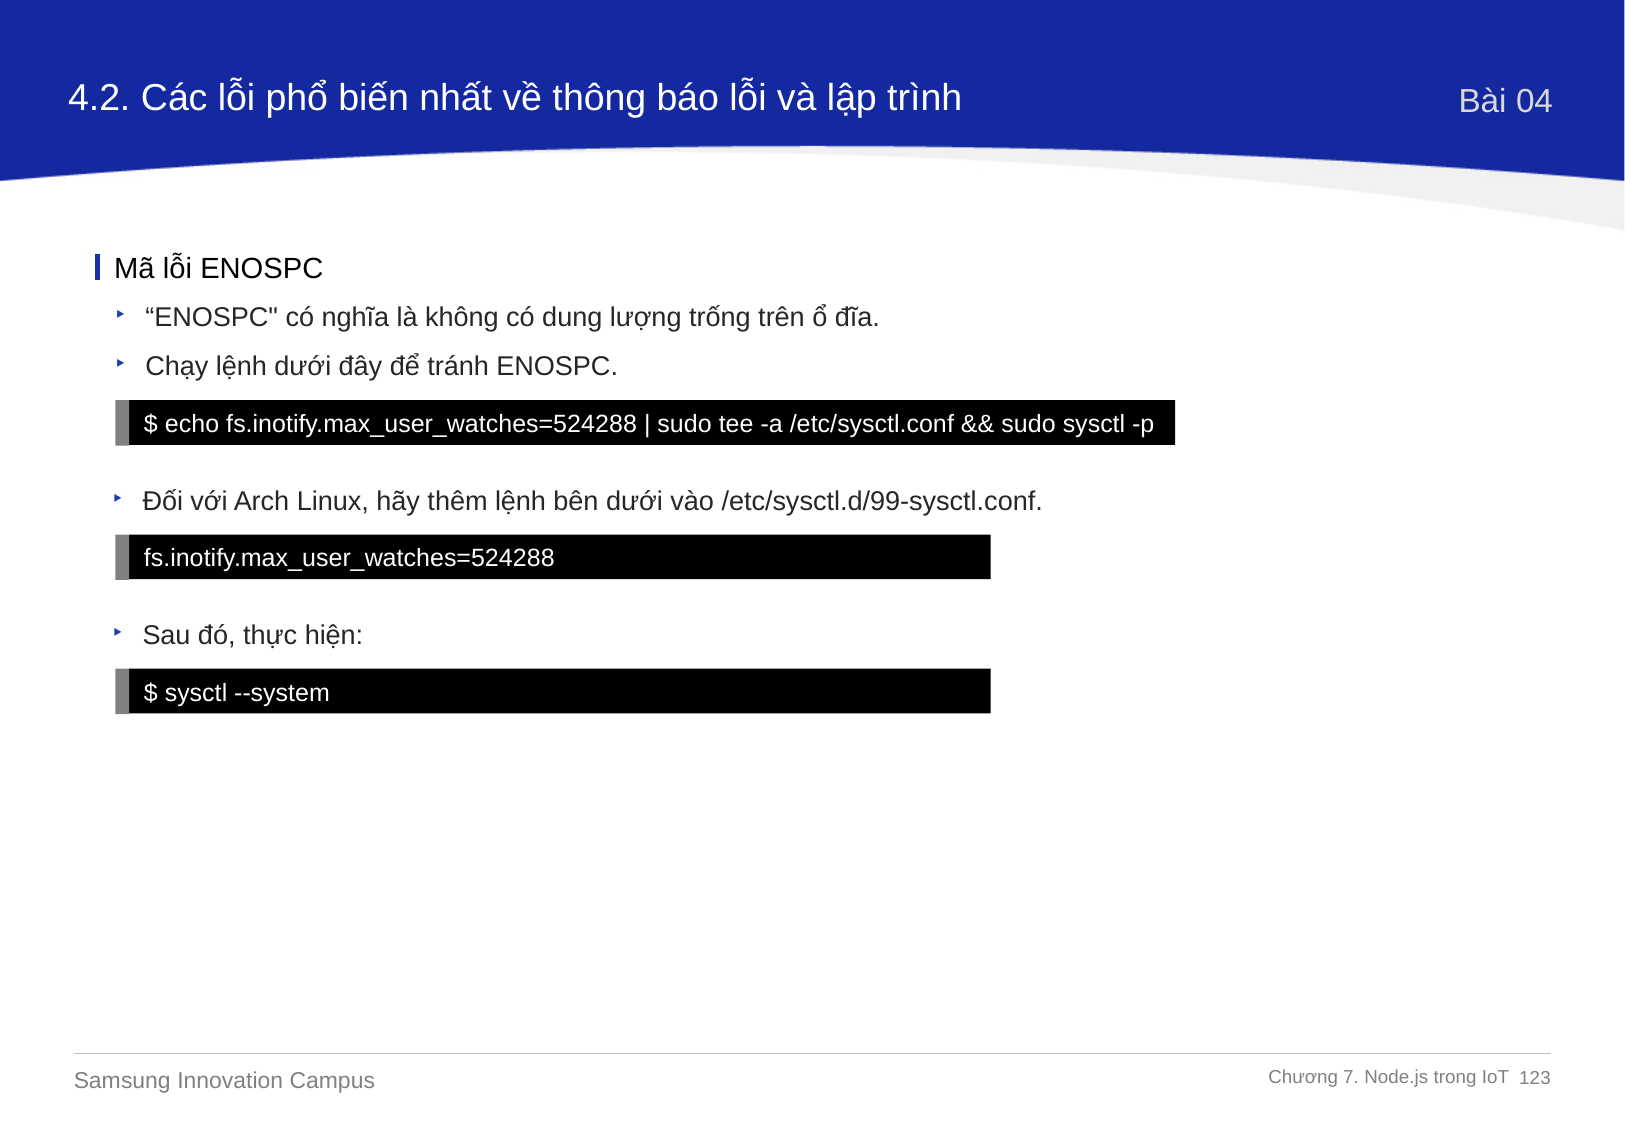

4.2. Các lỗi phổ biến nhất về thông báo lỗi và lập trình
Bài 04
Mã lỗi ENOSPC
“ENOSPC" có nghĩa là không có dung lượng trống trên ổ đĩa.
Chạy lệnh dưới đây để tránh ENOSPC.
$ echo fs.inotify.max_user_watches=524288 | sudo tee -a /etc/sysctl.conf && sudo sysctl -p

Đối với Arch Linux, hãy thêm lệnh bên dưới vào /etc/sysctl.d/99-sysctl.conf.
fs.inotify.max_user_watches=524288

Sau đó, thực hiện:
$ sysctl --system